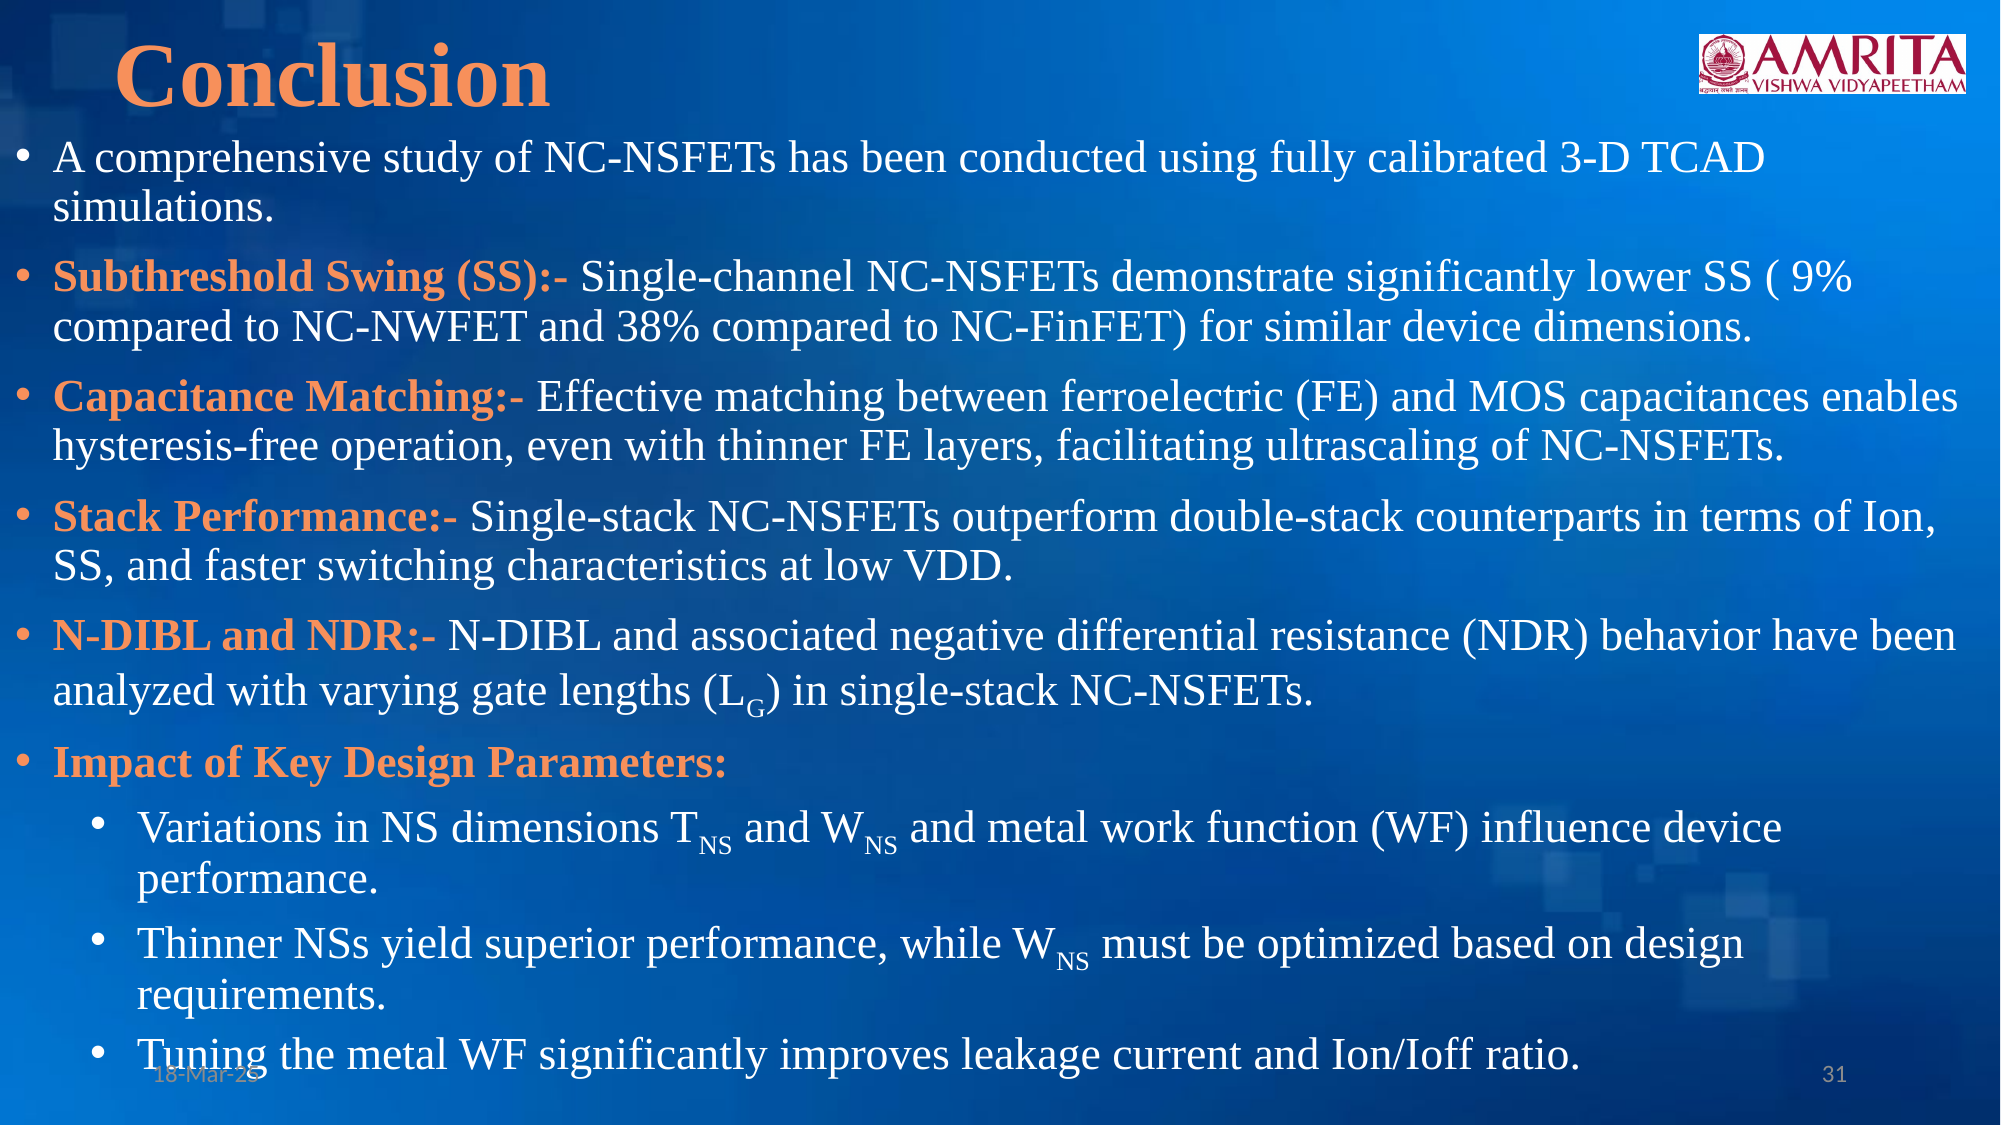

# Conclusion
A comprehensive study of NC-NSFETs has been conducted using fully calibrated 3-D TCAD simulations.
Subthreshold Swing (SS):- Single-channel NC-NSFETs demonstrate significantly lower SS ( 9% compared to NC-NWFET and 38% compared to NC-FinFET) for similar device dimensions.
Capacitance Matching:- Effective matching between ferroelectric (FE) and MOS capacitances enables hysteresis-free operation, even with thinner FE layers, facilitating ultrascaling of NC-NSFETs.
Stack Performance:- Single-stack NC-NSFETs outperform double-stack counterparts in terms of Ion​, SS, and faster switching characteristics at low VDD​.
N-DIBL and NDR:- N-DIBL and associated negative differential resistance (NDR) behavior have been analyzed with varying gate lengths (LG​) in single-stack NC-NSFETs.
Impact of Key Design Parameters:
Variations in NS dimensions TNS​ and WNS and metal work function (WF) influence device performance.
Thinner NSs yield superior performance, while WNS​ must be optimized based on design requirements.
Tuning the metal WF significantly improves leakage current and Ion/Ioff​ ratio.

18-Mar-25
31